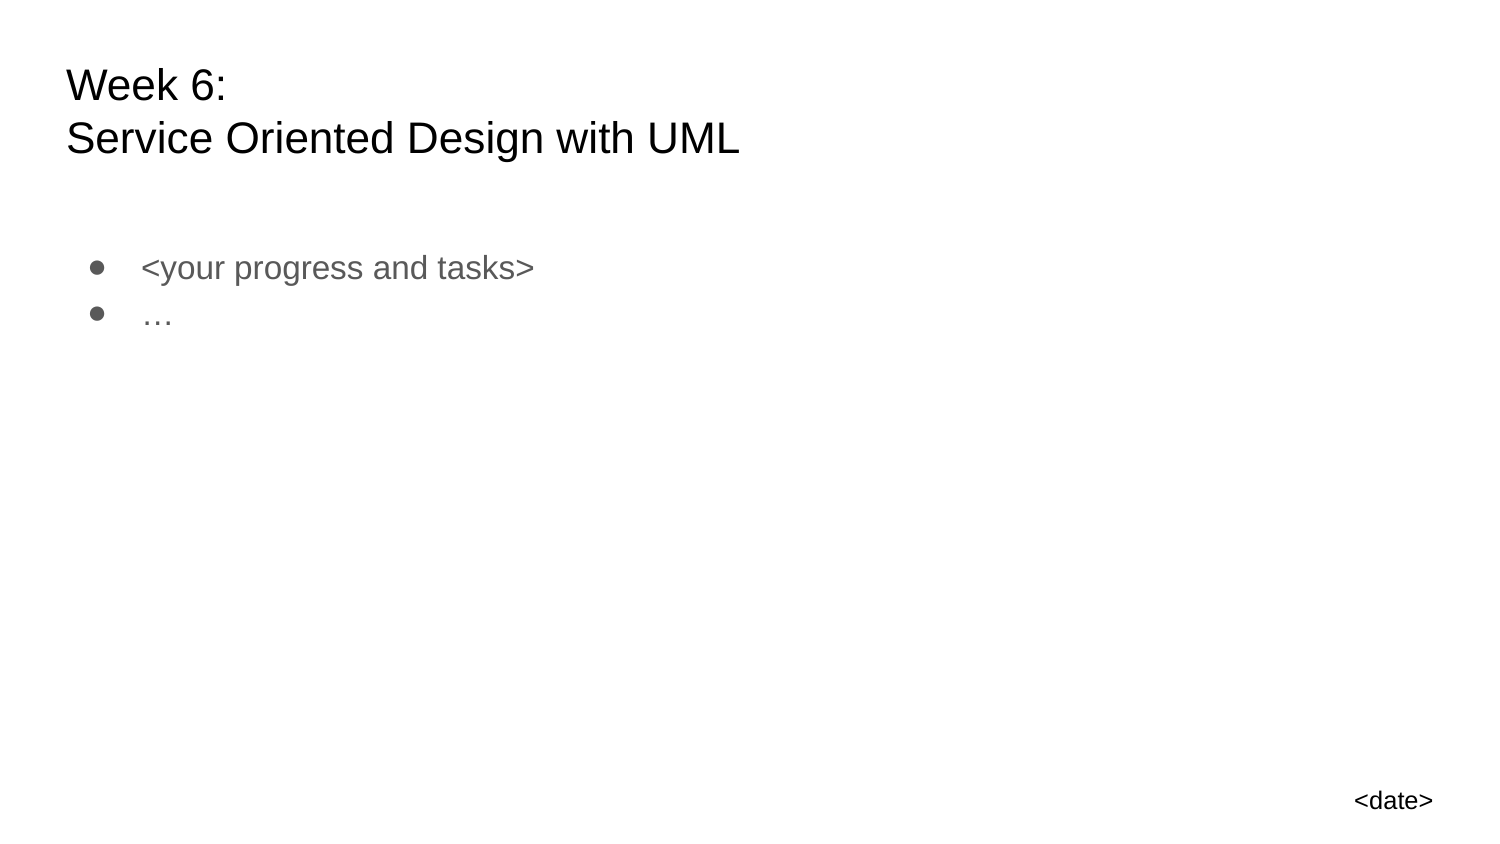

# Week 6: Service Oriented Design with UML
<your progress and tasks>
…
<date>